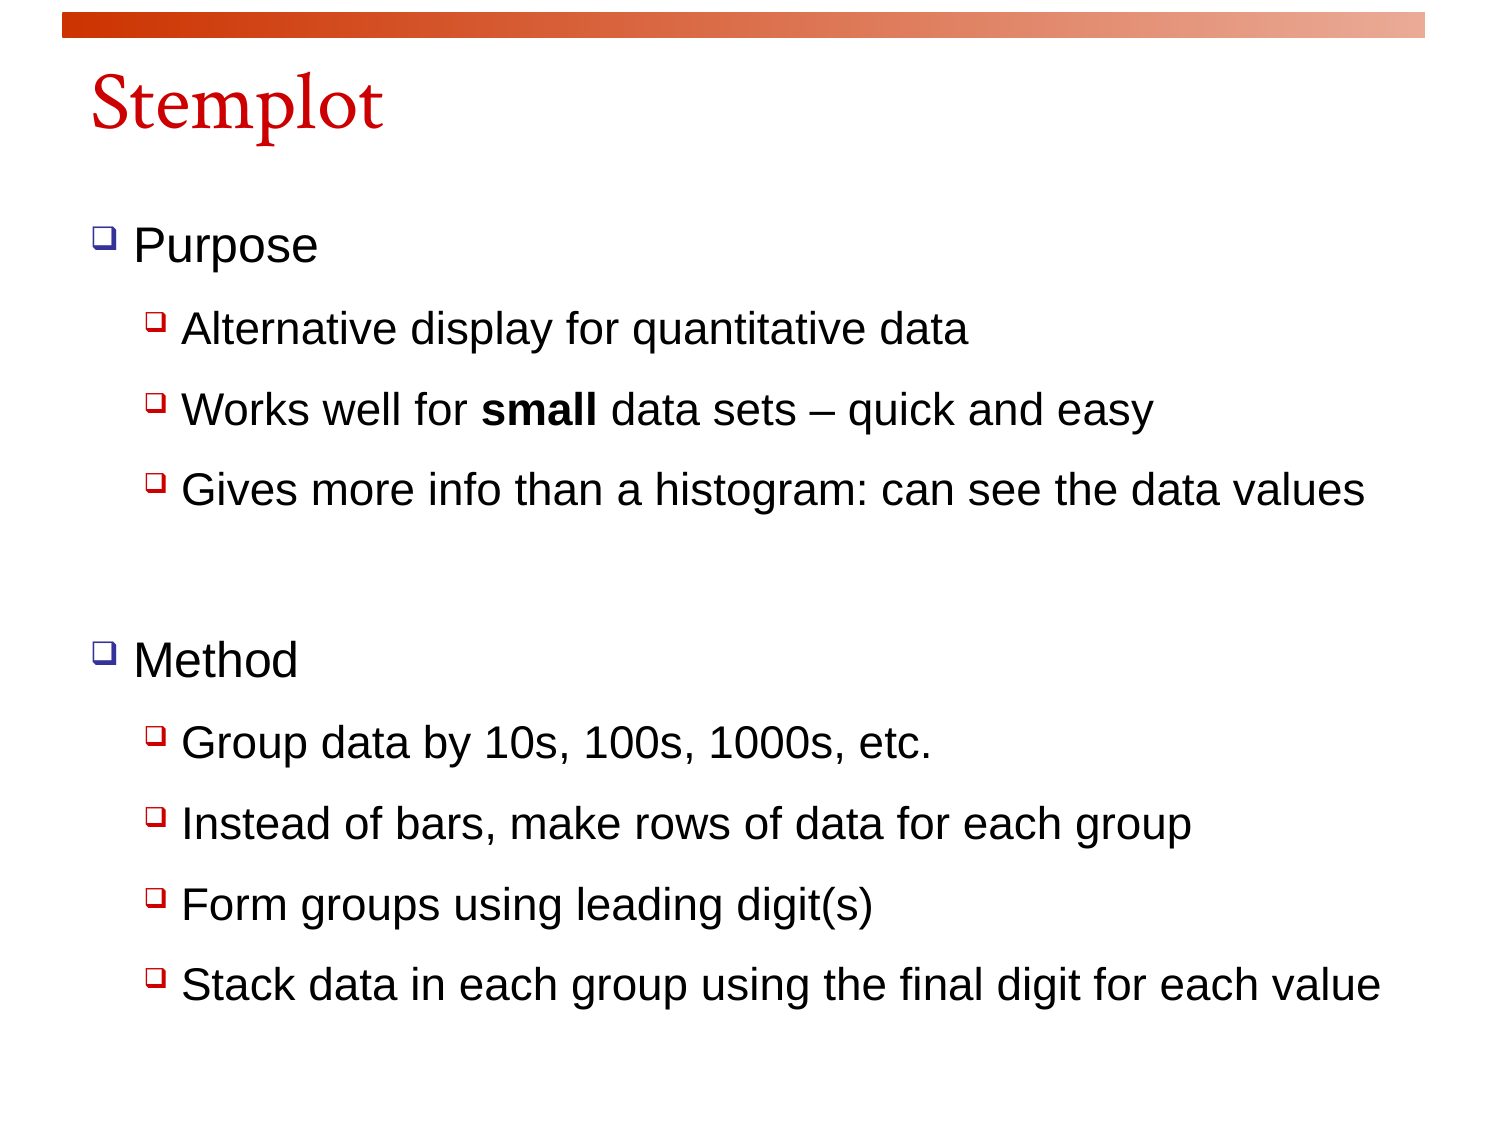

Purpose
 Alternative display for quantitative data
 Works well for small data sets – quick and easy
 Gives more info than a histogram: can see the data values

 Method
 Group data by 10s, 100s, 1000s, etc.
 Instead of bars, make rows of data for each group
 Form groups using leading digit(s)
 Stack data in each group using the final digit for each value

Stemplot